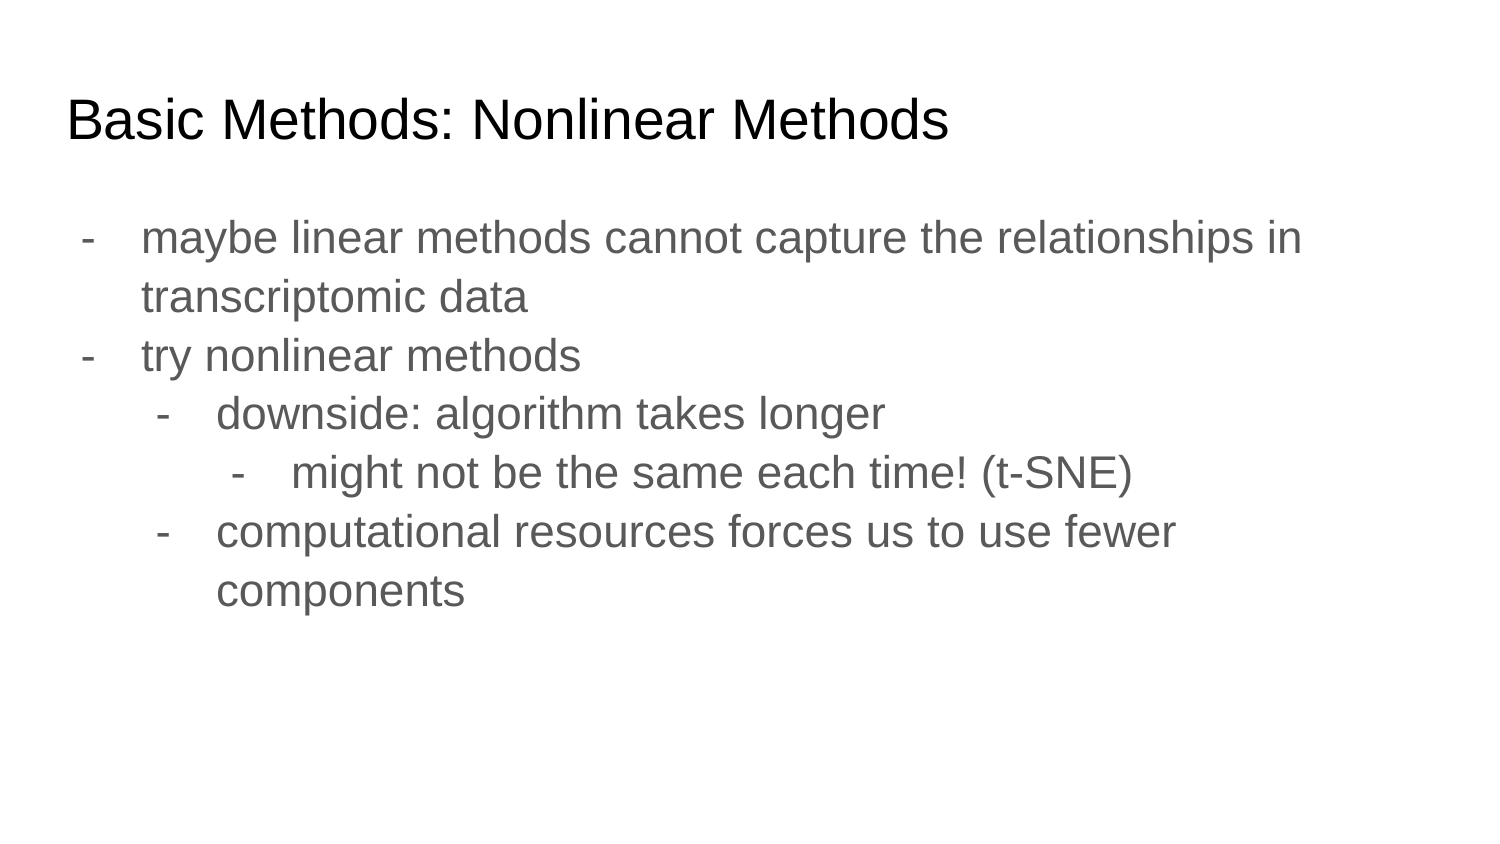

# Basic Methods: Nonlinear Methods
maybe linear methods cannot capture the relationships in transcriptomic data
try nonlinear methods
downside: algorithm takes longer
might not be the same each time! (t-SNE)
computational resources forces us to use fewer components